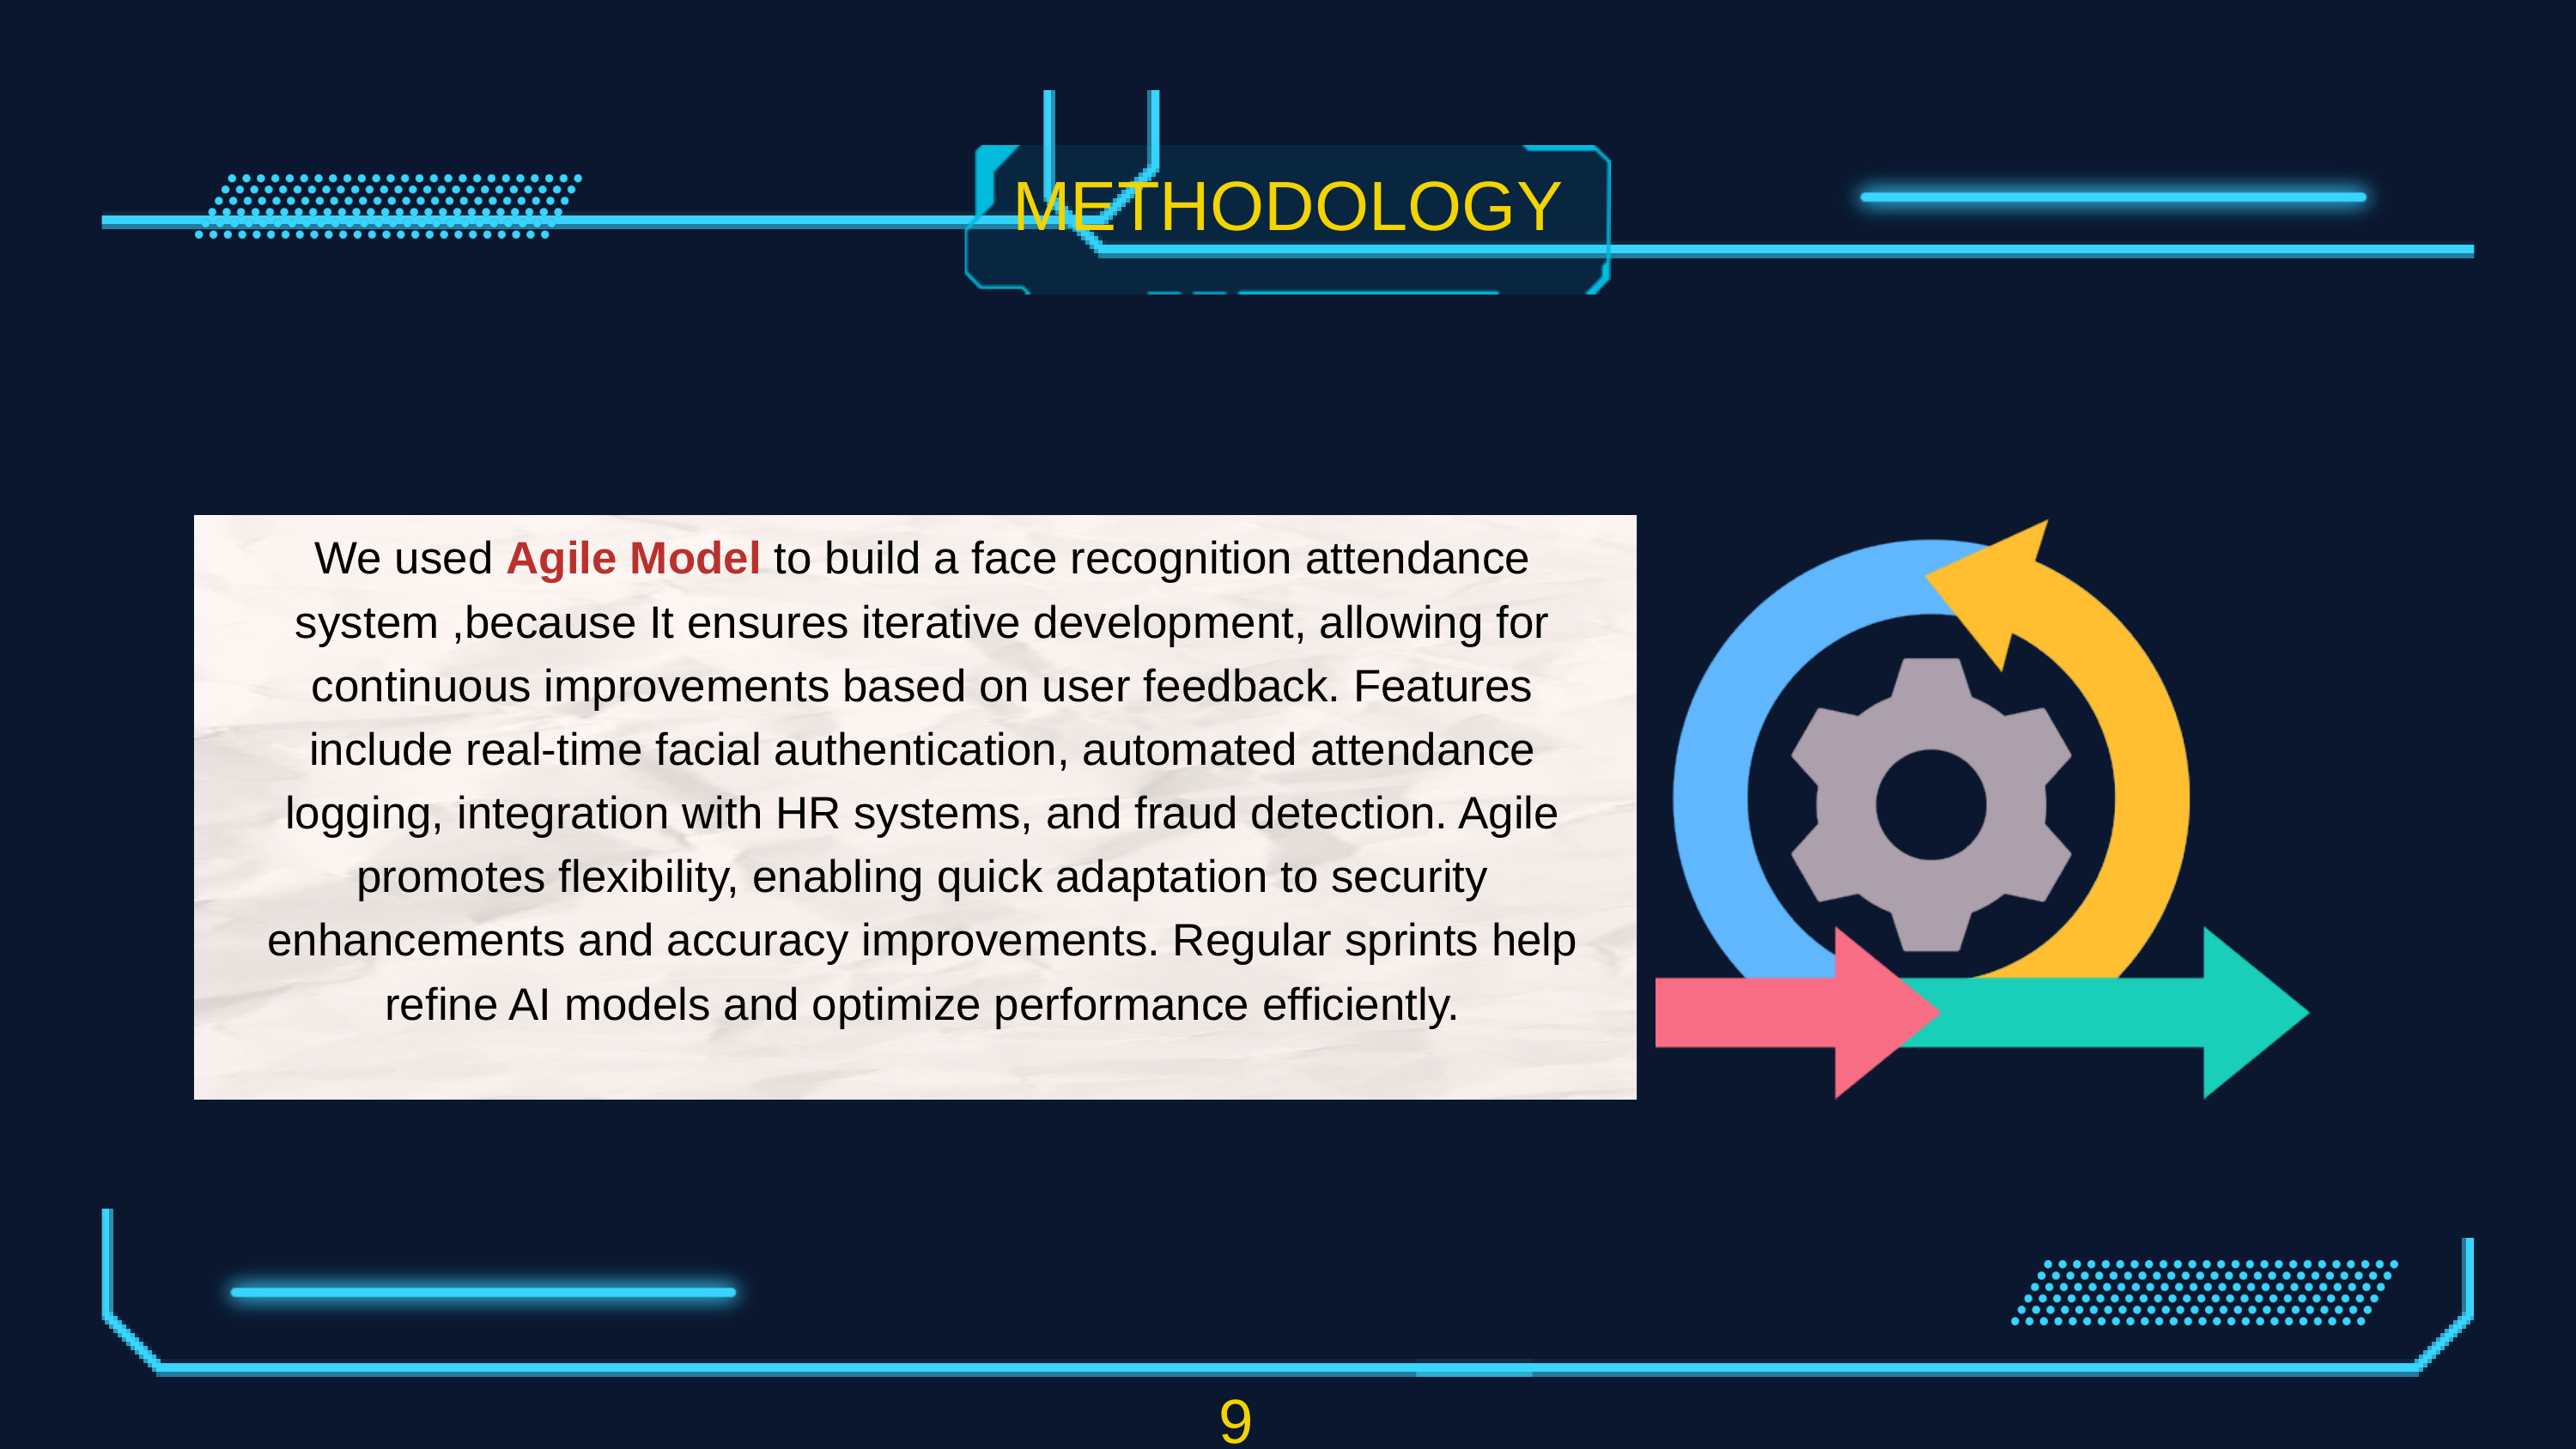

METHODOLOGY

We used Agile Model to build a face recognition attendance system ,because It ensures iterative development, allowing for continuous improvements based on user feedback. Features include real-time facial authentication, automated attendance logging, integration with HR systems, and fraud detection. Agile promotes flexibility, enabling quick adaptation to security enhancements and accuracy improvements. Regular sprints help refine AI models and optimize performance efficiently.

9